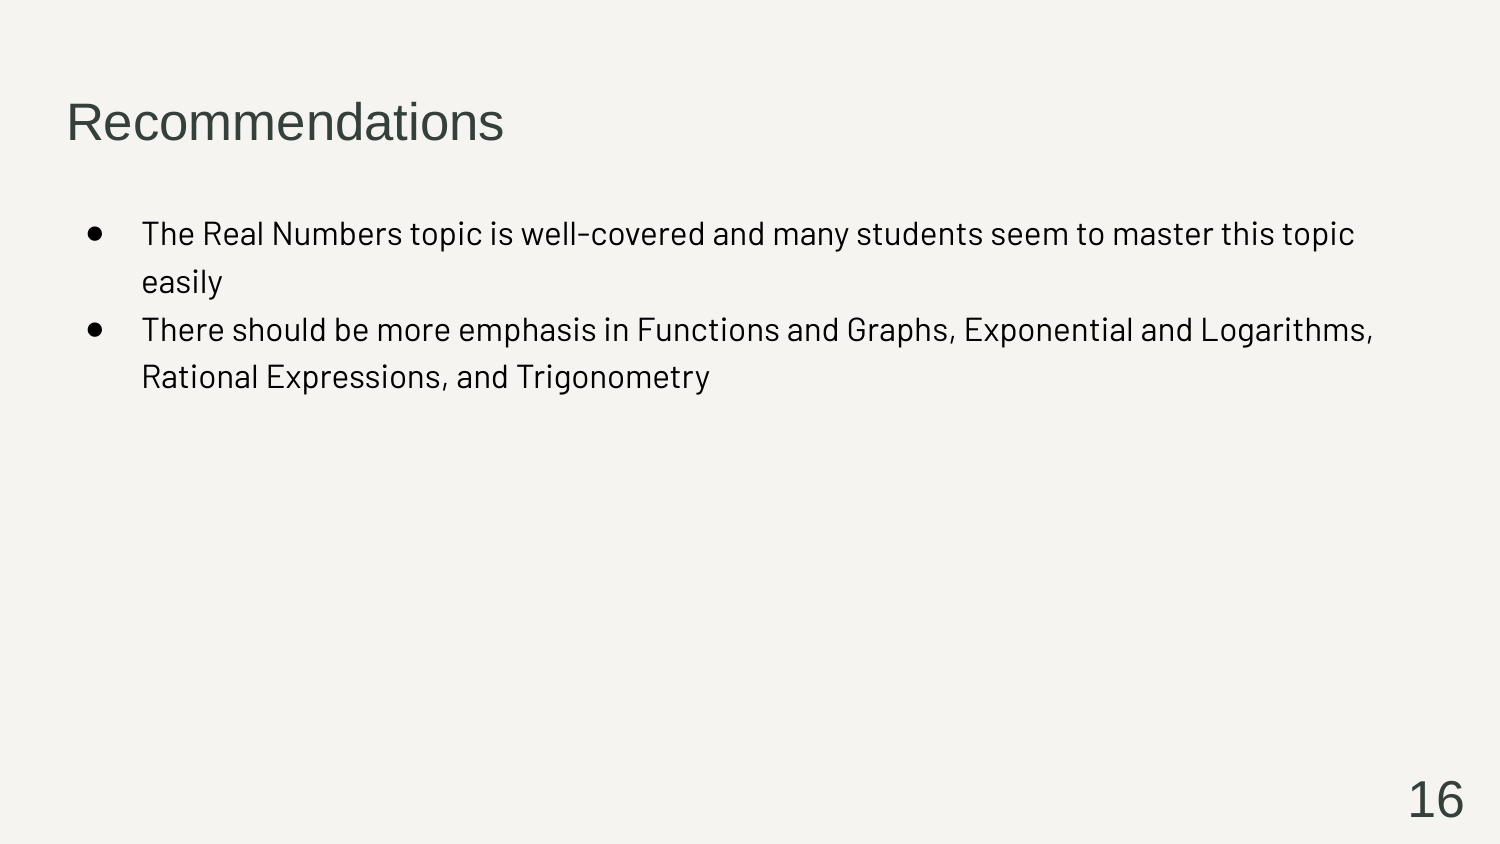

# Recommendations
The Real Numbers topic is well-covered and many students seem to master this topic easily
There should be more emphasis in Functions and Graphs, Exponential and Logarithms, Rational Expressions, and Trigonometry
16